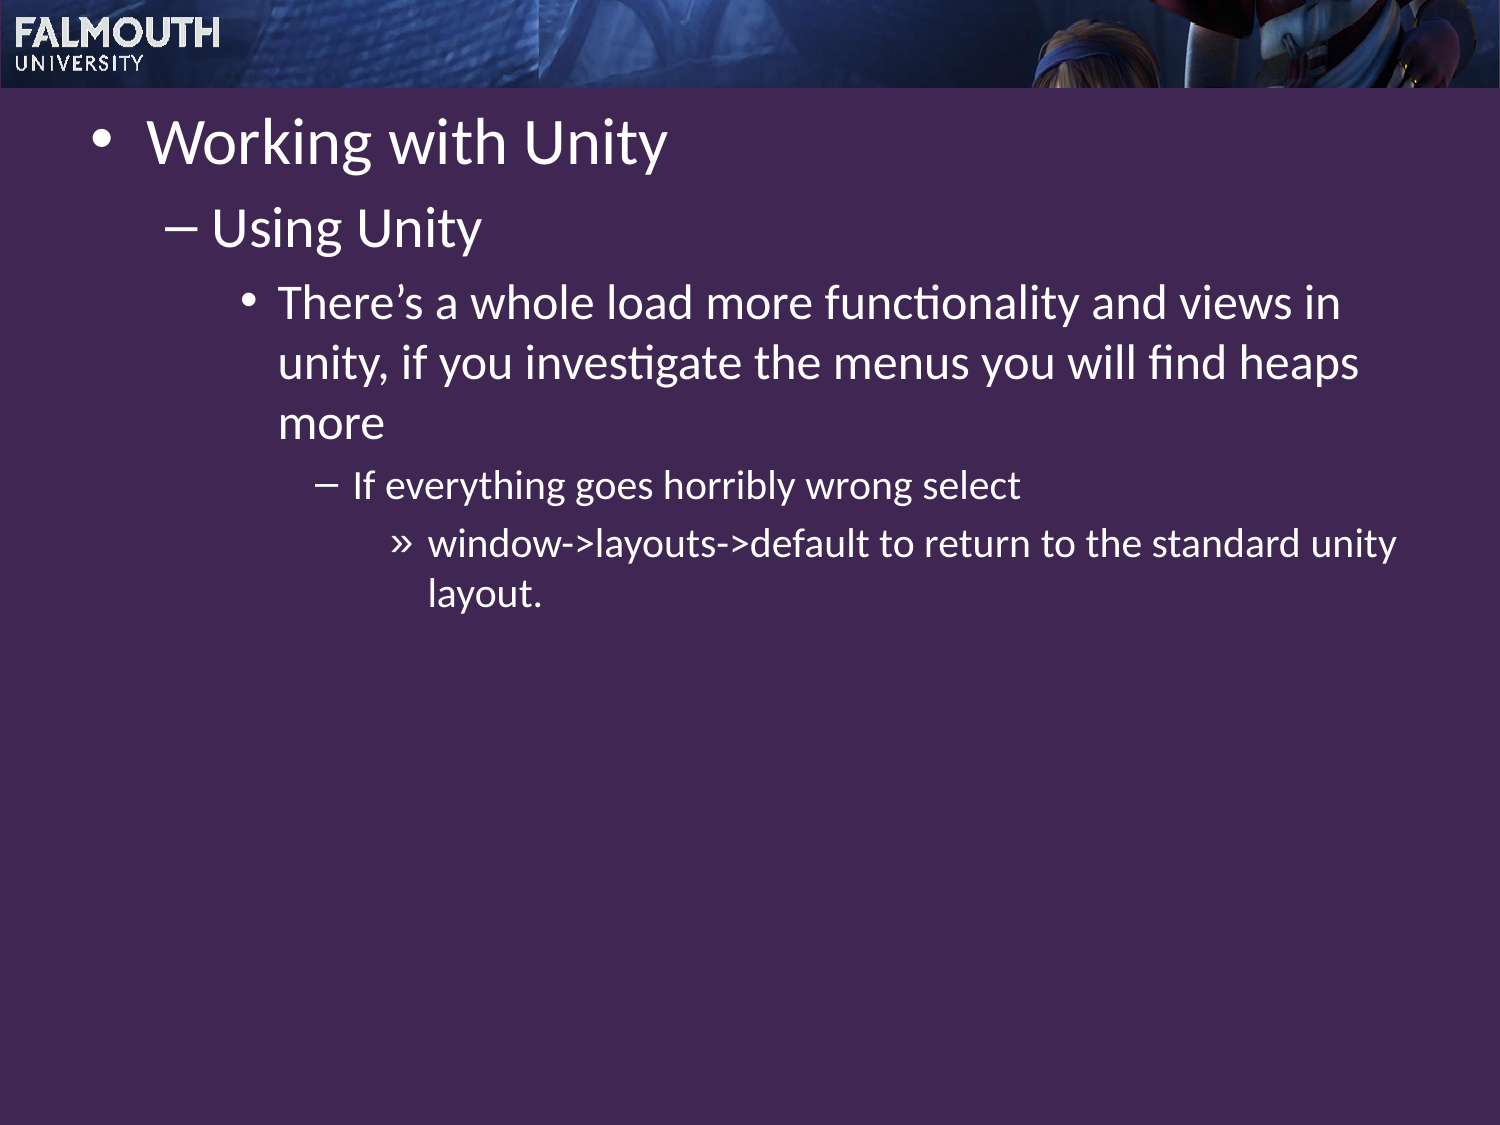

Working with Unity
Using Unity
There’s a whole load more functionality and views in unity, if you investigate the menus you will find heaps more
If everything goes horribly wrong select
window->layouts->default to return to the standard unity layout.